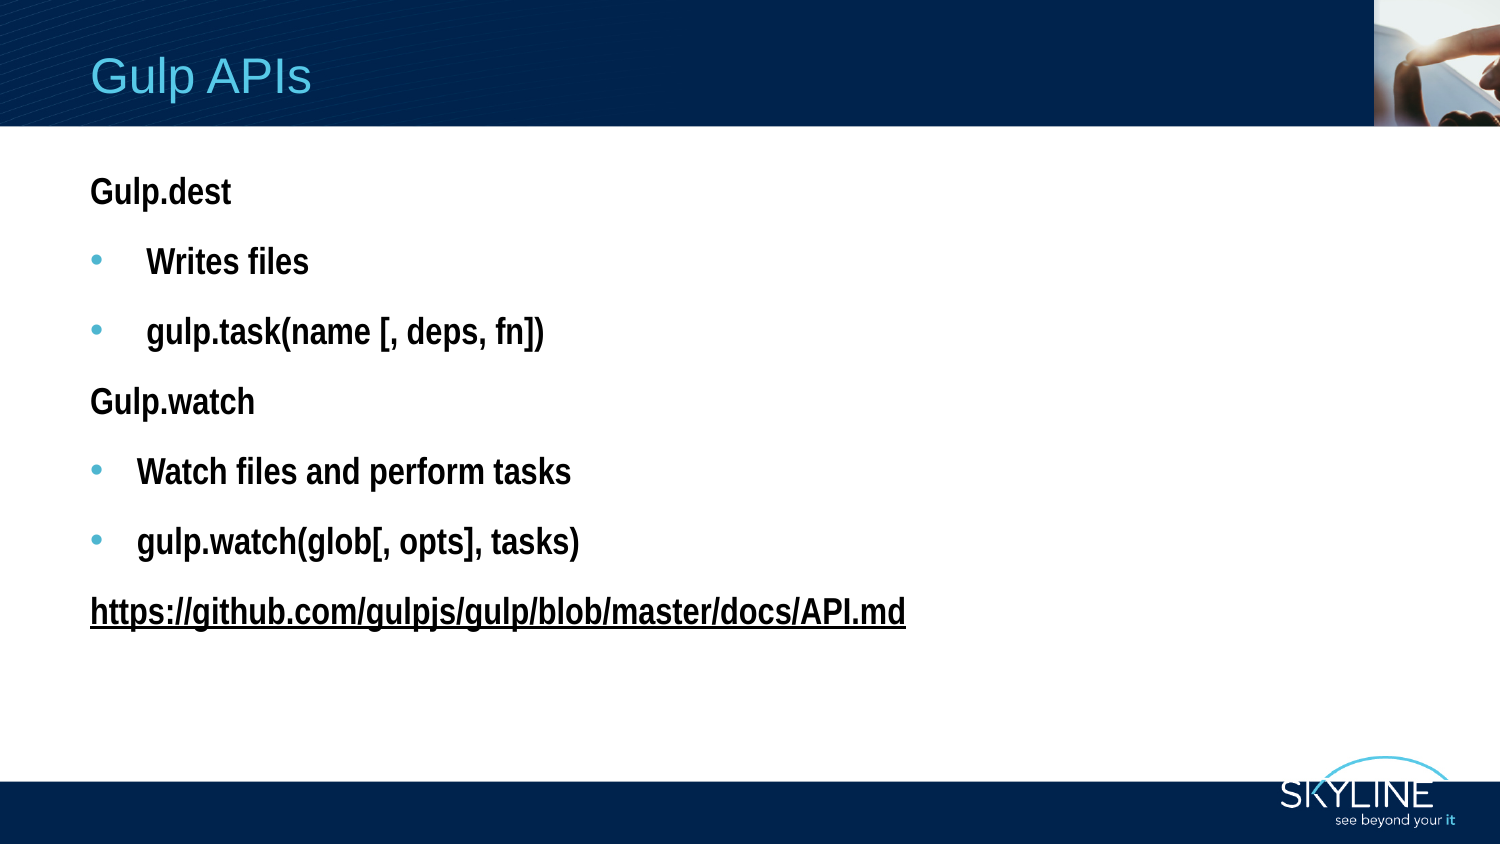

# Gulp APIs
Gulp.dest
Writes files
gulp.task(name [, deps, fn])
Gulp.watch
Watch files and perform tasks
gulp.watch(glob[, opts], tasks)
https://github.com/gulpjs/gulp/blob/master/docs/API.md